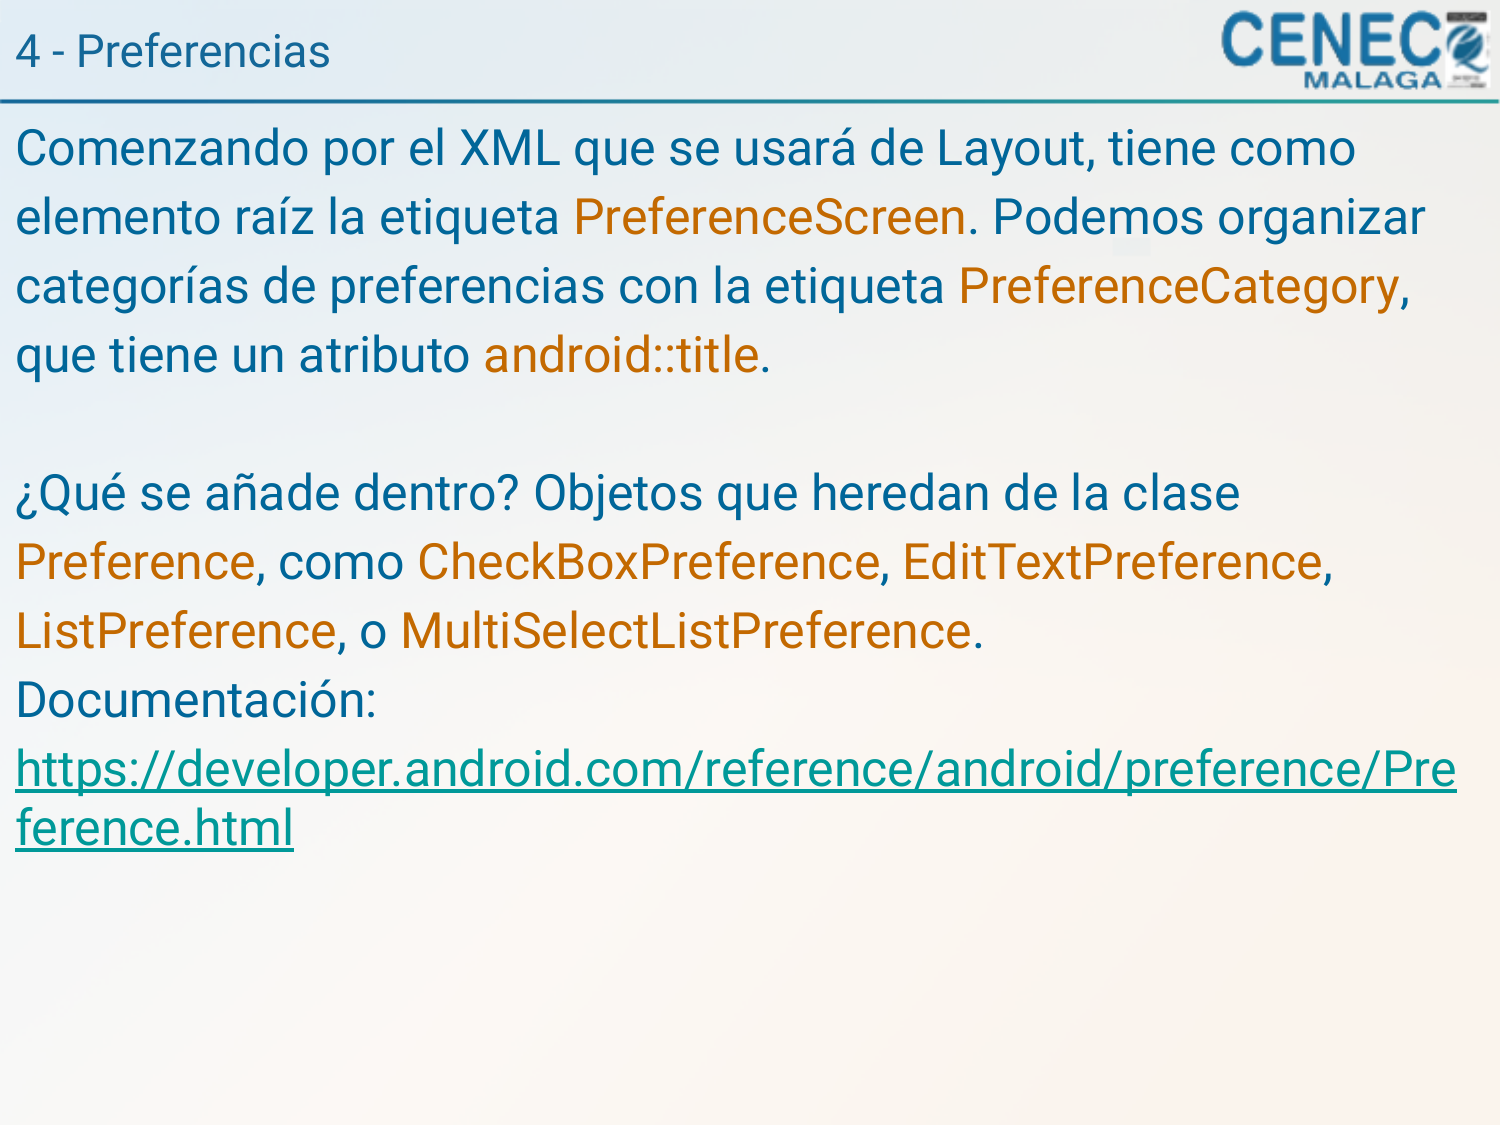

4 - Preferencias
Comenzando por el XML que se usará de Layout, tiene como elemento raíz la etiqueta PreferenceScreen. Podemos organizar categorías de preferencias con la etiqueta PreferenceCategory, que tiene un atributo android::title.

¿Qué se añade dentro? Objetos que heredan de la clase Preference, como CheckBoxPreference, EditTextPreference, ListPreference, o MultiSelectListPreference.
Documentación:
https://developer.android.com/reference/android/preference/Preference.html